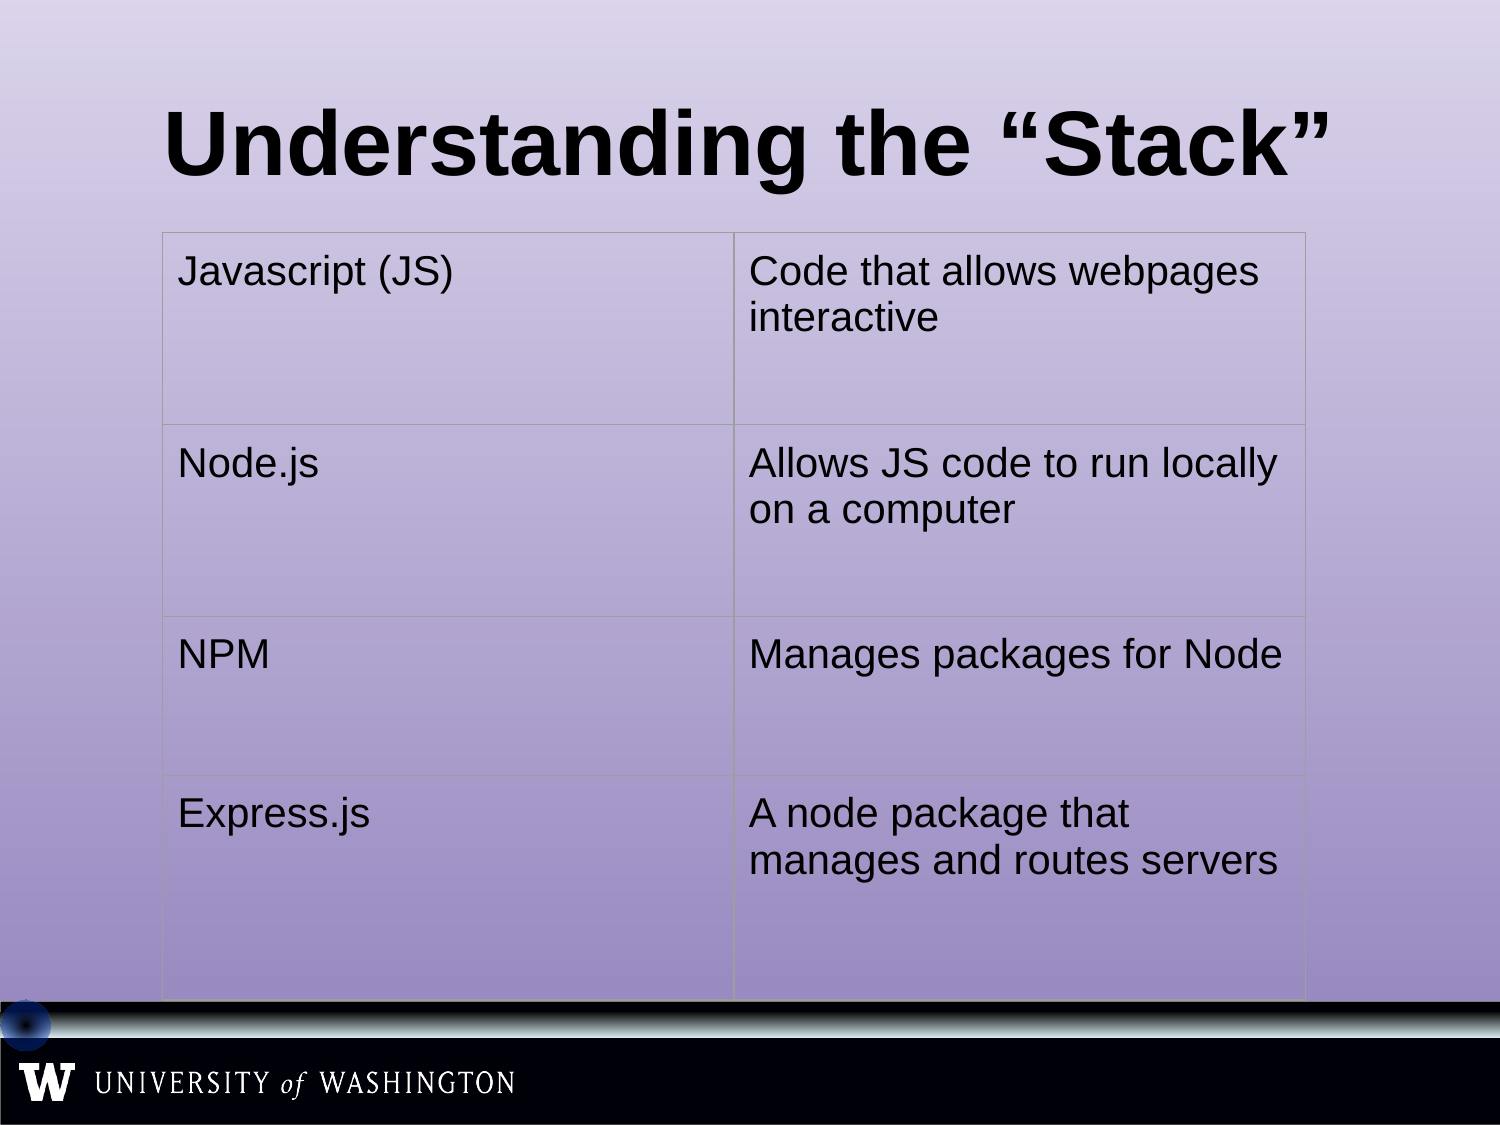

# Understanding the “Stack”
| Javascript (JS) | Code that allows webpages interactive |
| --- | --- |
| Node.js | Allows JS code to run locally on a computer |
| NPM | Manages packages for Node |
| Express.js | A node package that manages and routes servers |